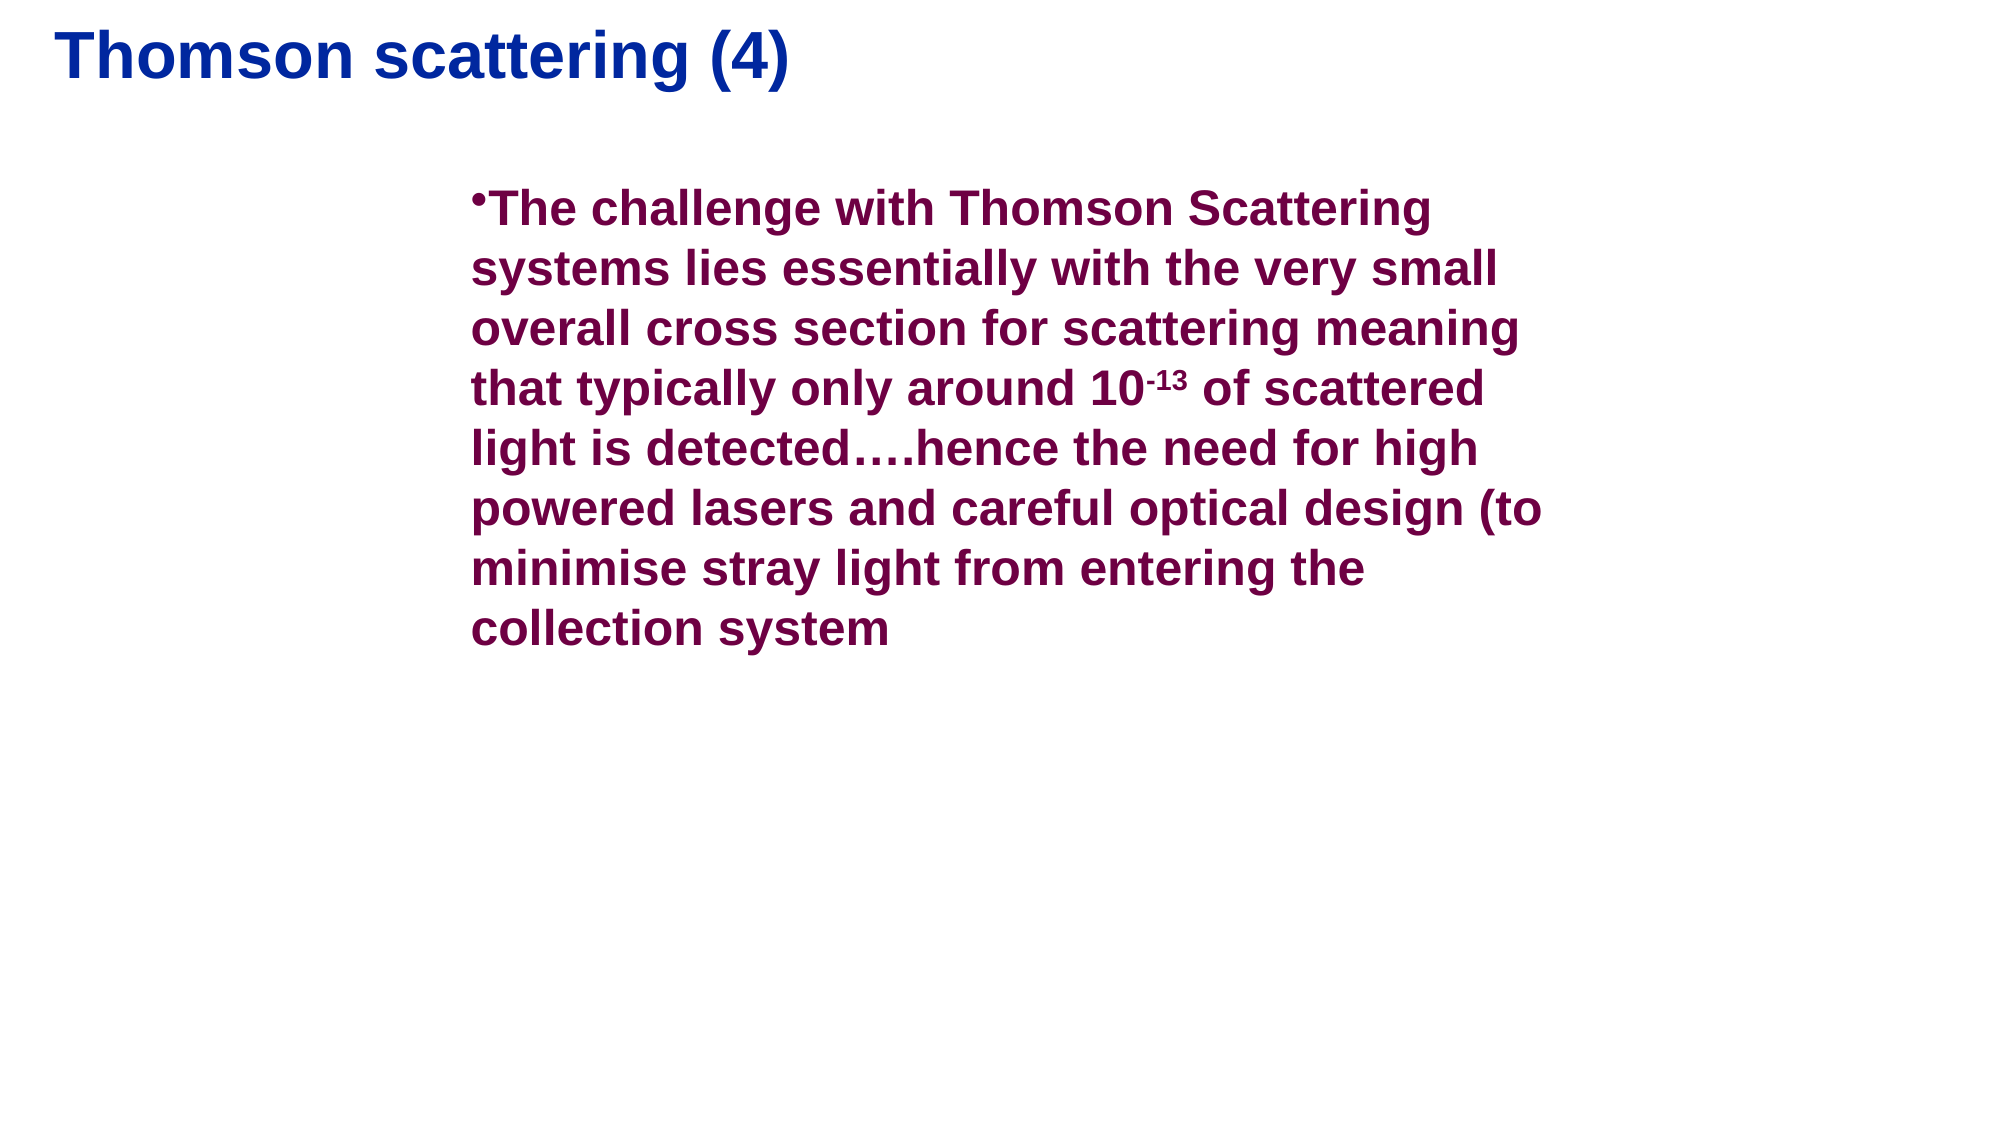

# Thomson scattering (4)

The challenge with Thomson Scattering systems lies essentially with the very small overall cross section for scattering meaning that typically only around 10-13 of scattered light is detected….hence the need for high powered lasers and careful optical design (to minimise stray light from entering the collection system